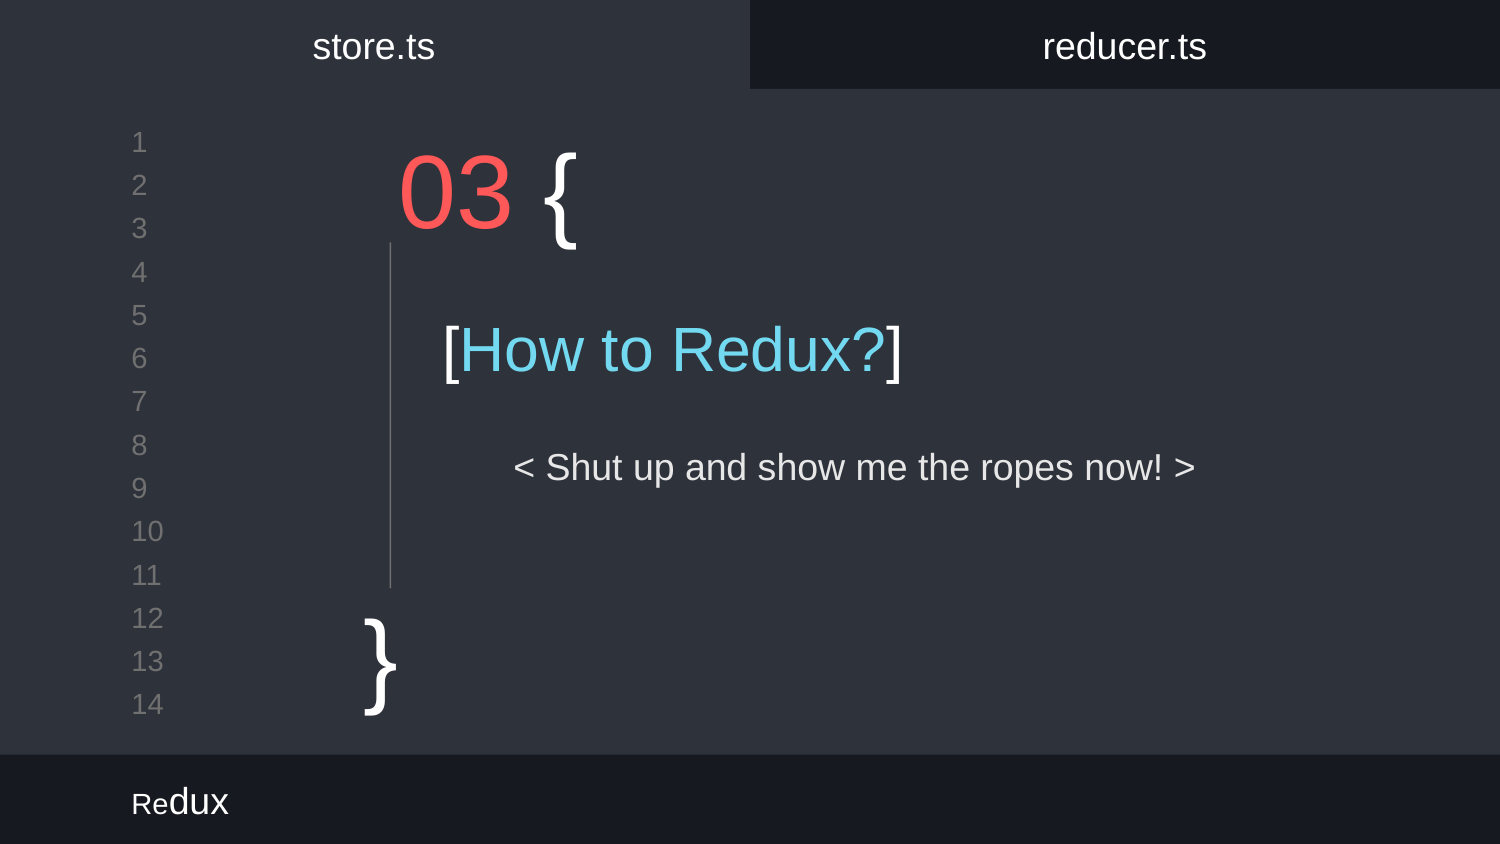

store.ts
reducer.ts
# 03 {
[How to Redux?]
< Shut up and show me the ropes now! >
}
Redux